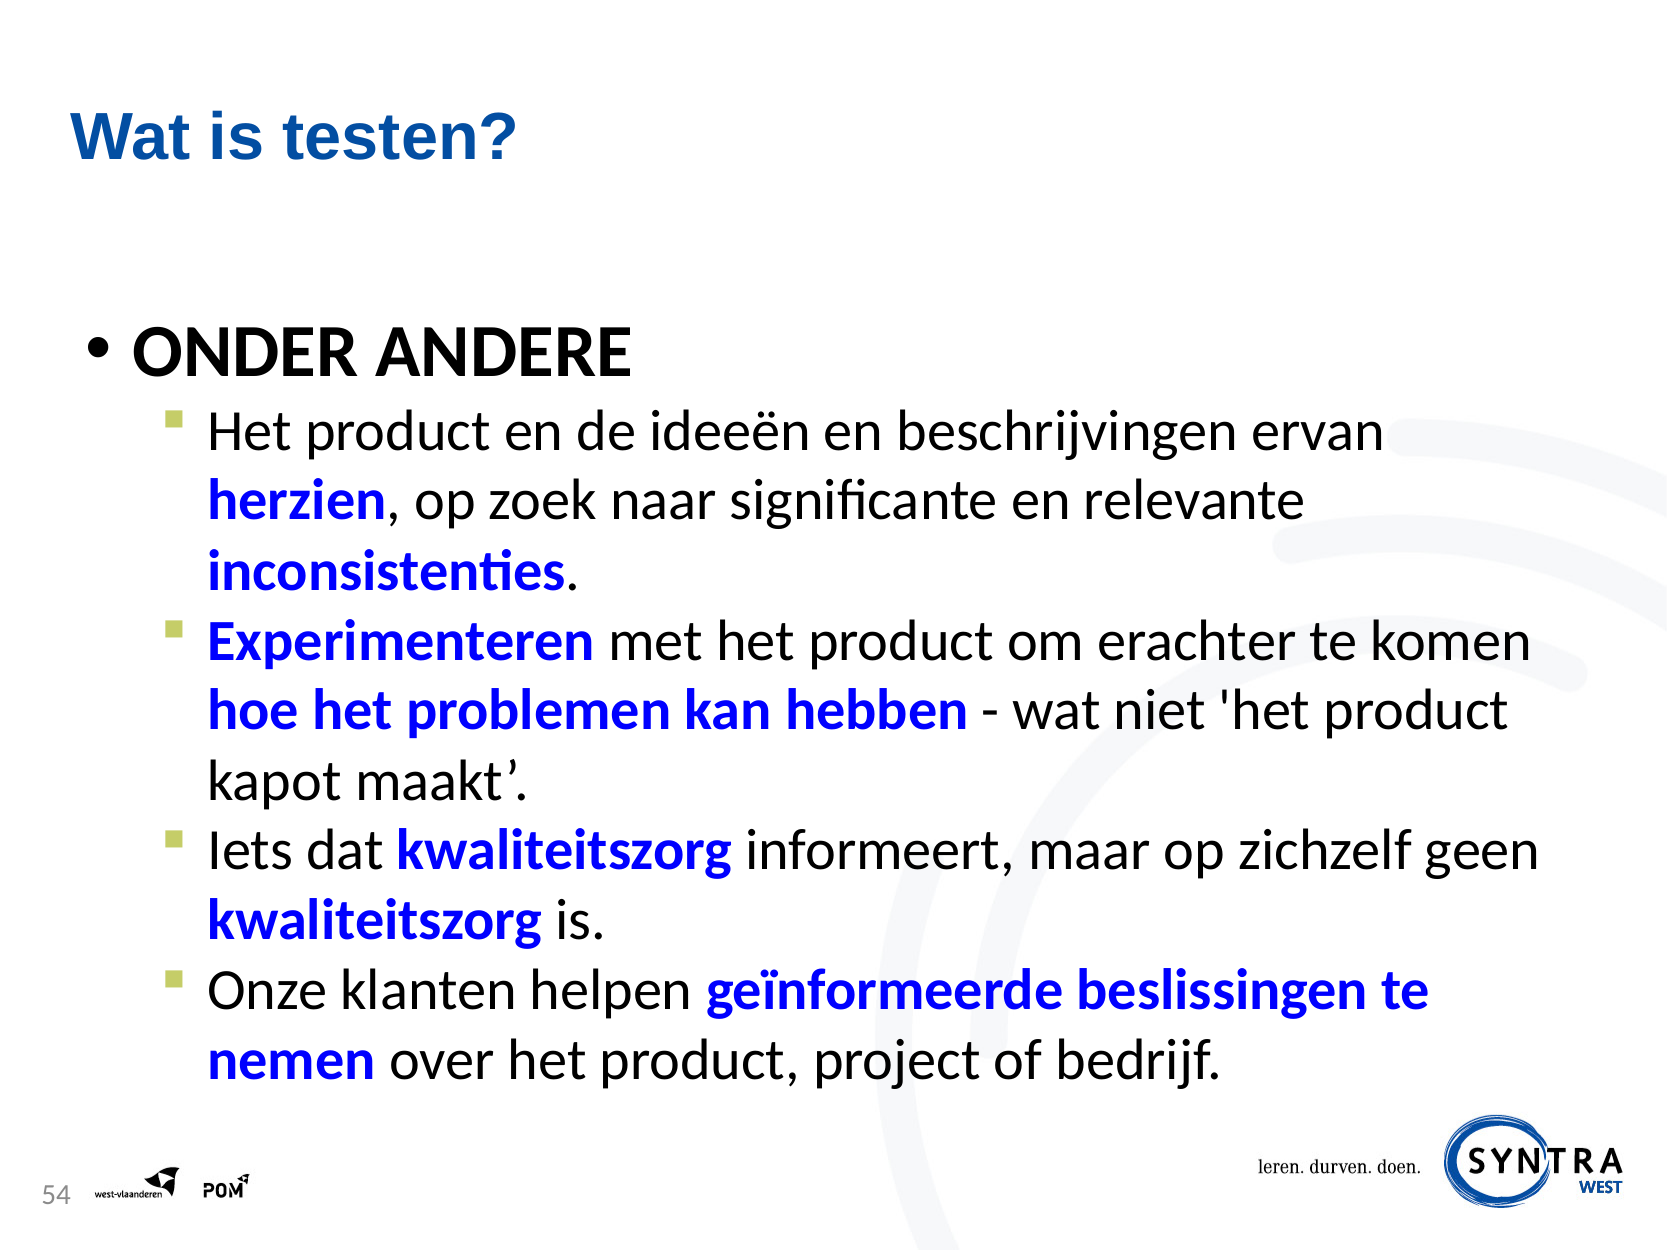

# Wat is testen?
Onder andere
Het product en de ideeën en beschrijvingen ervan herzien, op zoek naar significante en relevante inconsistenties.
Experimenteren met het product om erachter te komen hoe het problemen kan hebben - wat niet 'het product kapot maakt’.
Iets dat kwaliteitszorg informeert, maar op zichzelf geen kwaliteitszorg is.
Onze klanten helpen geïnformeerde beslissingen te nemen over het product, project of bedrijf.
54